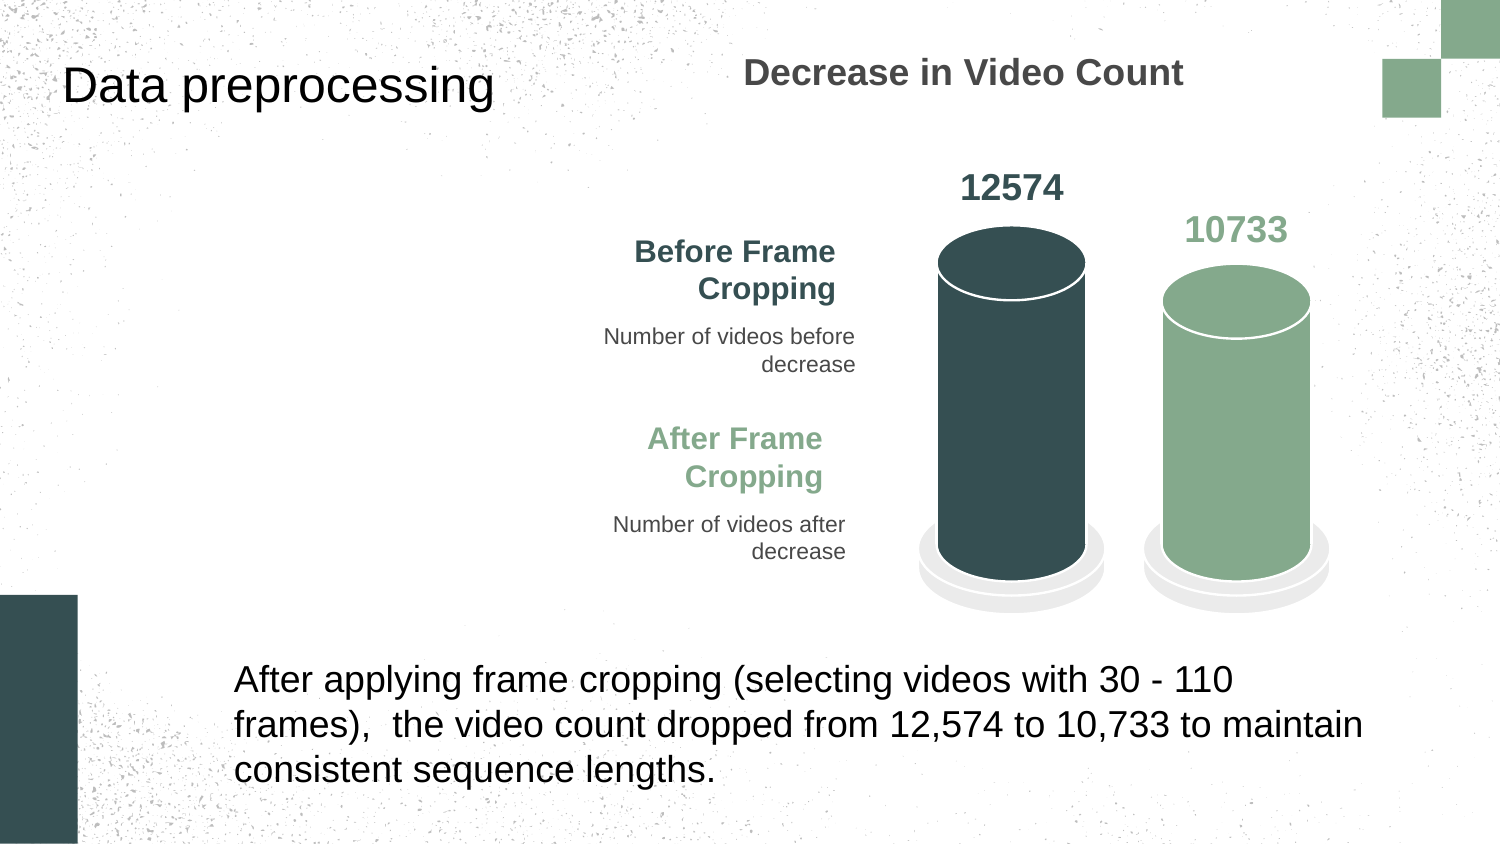

Data preprocessing
Decrease in Video Count
12574

10733

Before Frame
Cropping
Number of videos before
decrease
After Frame
Cropping
Number of videos after
decrease

After applying frame cropping (selecting videos with 30 - 110 frames),  the video count dropped from 12,574 to 10,733 to maintain consistent sequence lengths.